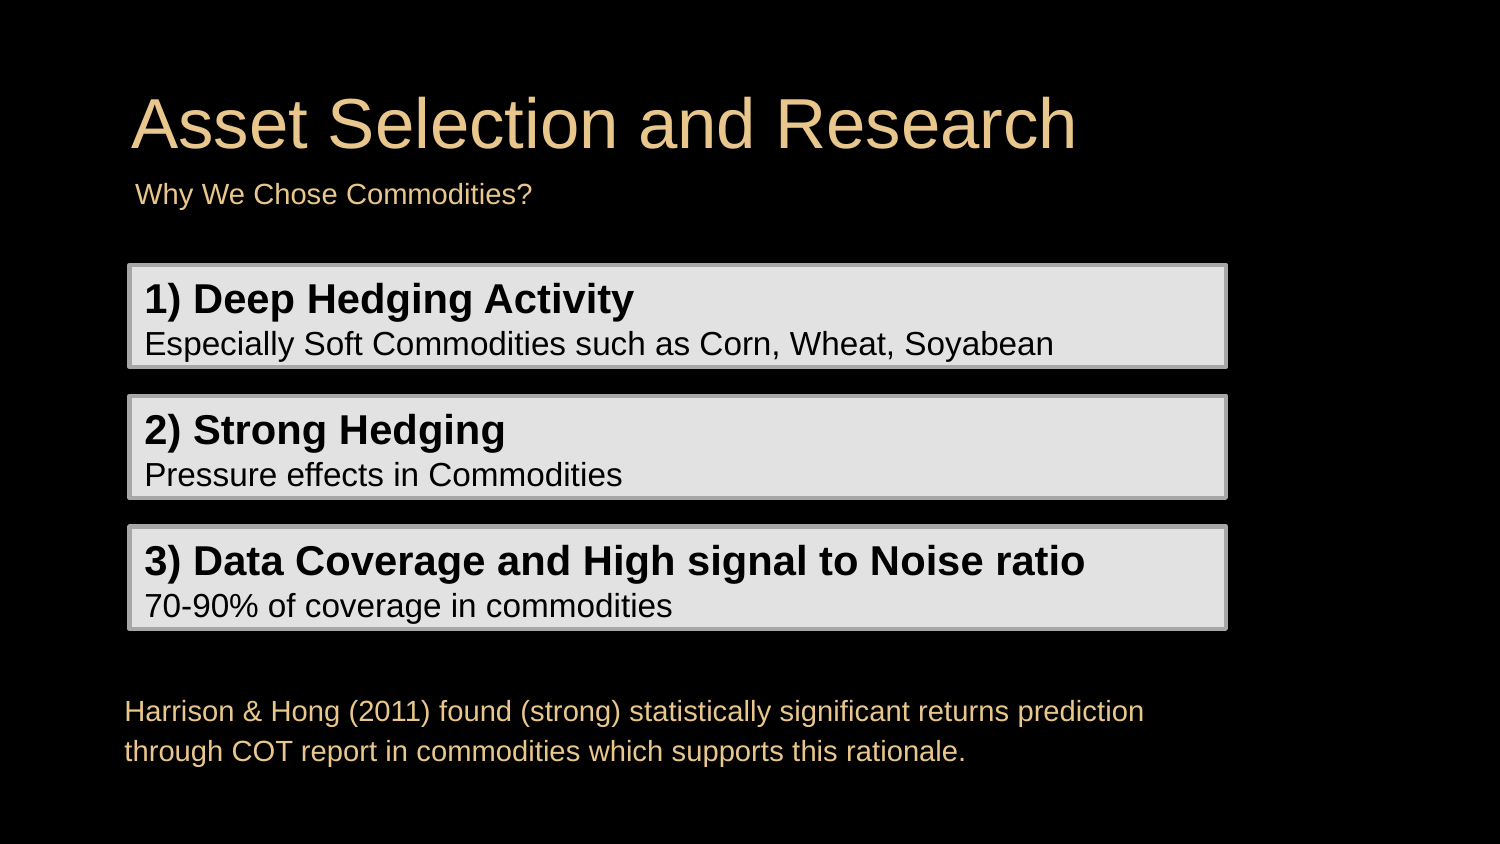

# Asset Selection and Research
Why We Chose Commodities?
1) Deep Hedging Activity
Especially Soft Commodities such as Corn, Wheat, Soyabean
2) Strong Hedging
Pressure effects in Commodities
3) Data Coverage and High signal to Noise ratio
70-90% of coverage in commodities
Harrison & Hong (2011) found (strong) statistically significant returns prediction through COT report in commodities which supports this rationale.